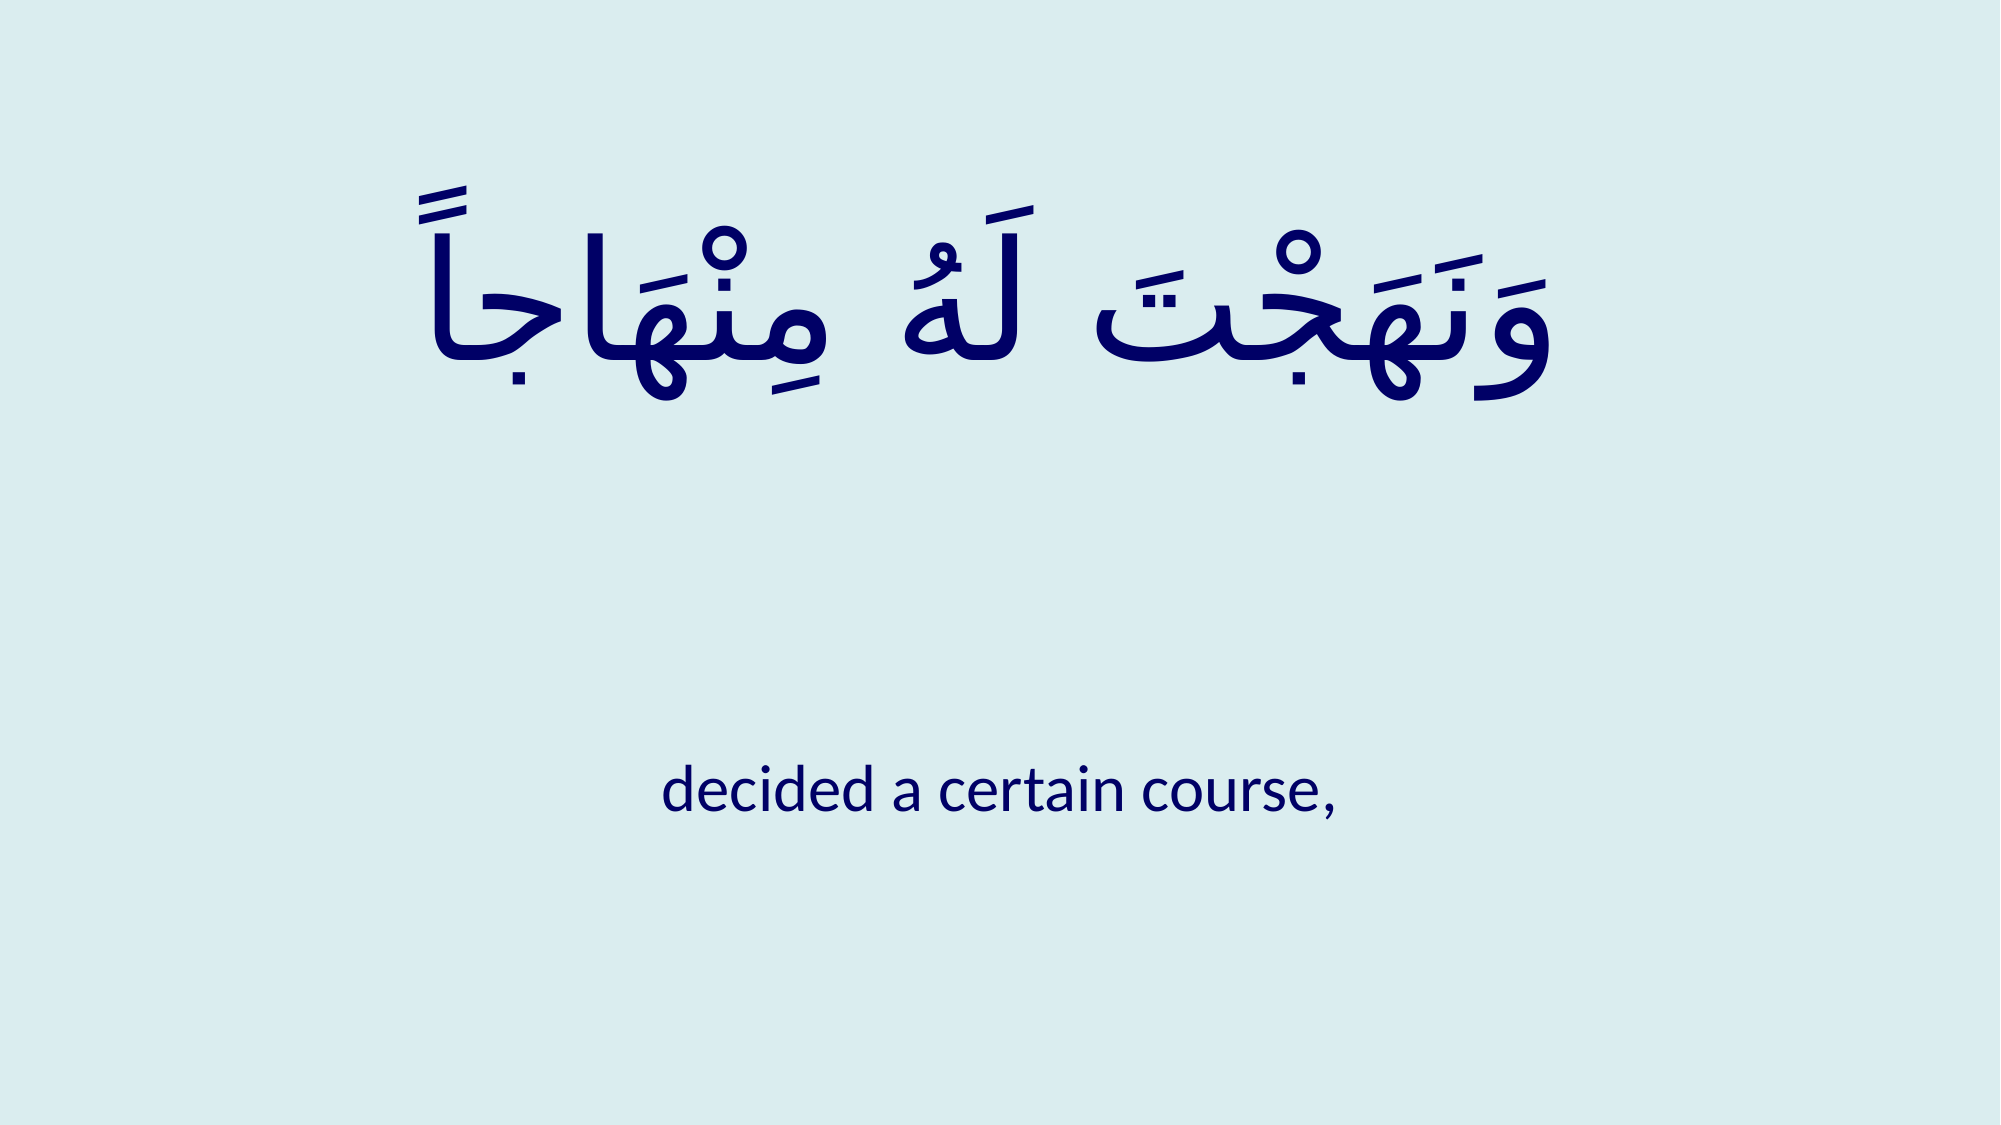

# وَنَهَجْتَ لَهُ مِنْهَاجاً
decided a certain course,